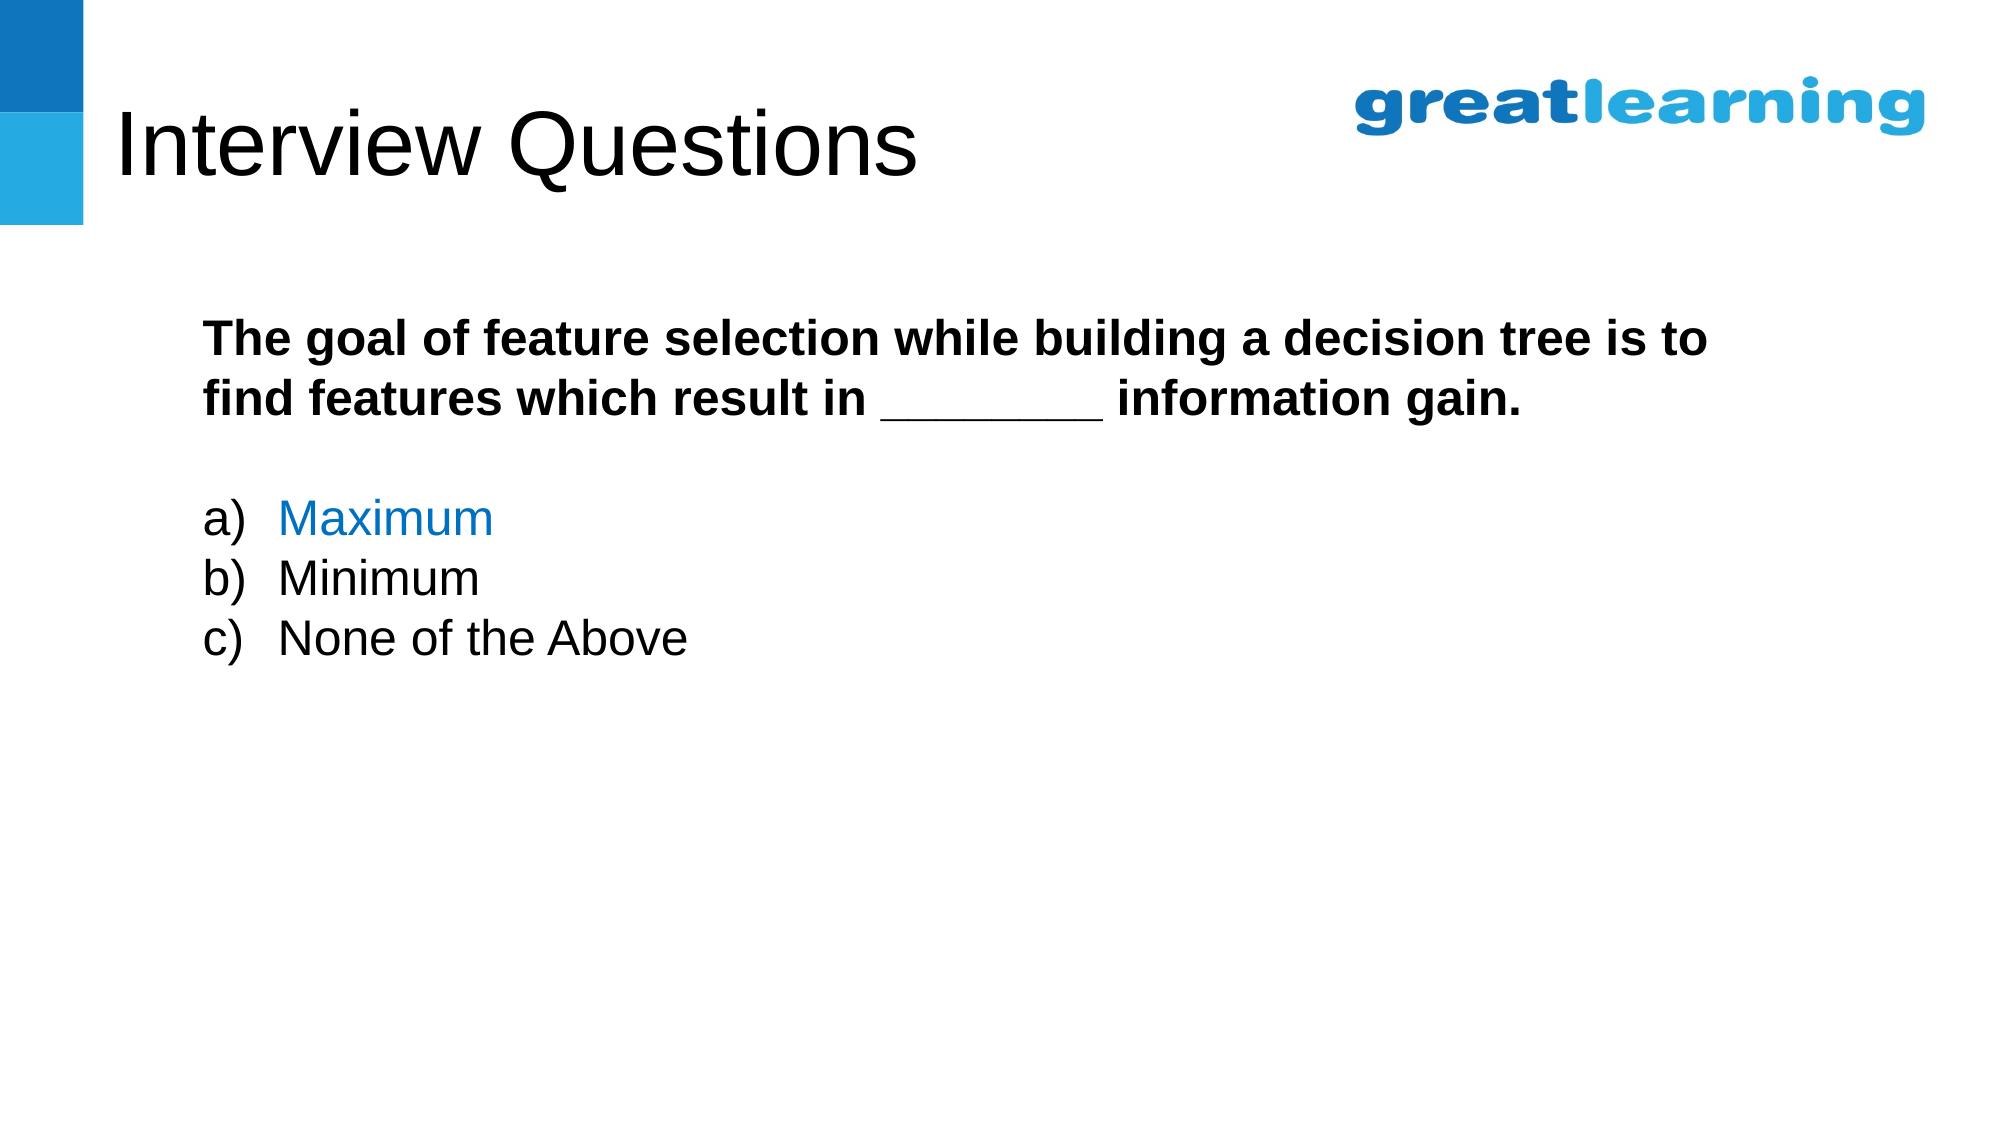

# Interview Questions
The goal of feature selection while building a decision tree is to
find features which result in ________ information gain.

Maximum
Minimum
None of the Above